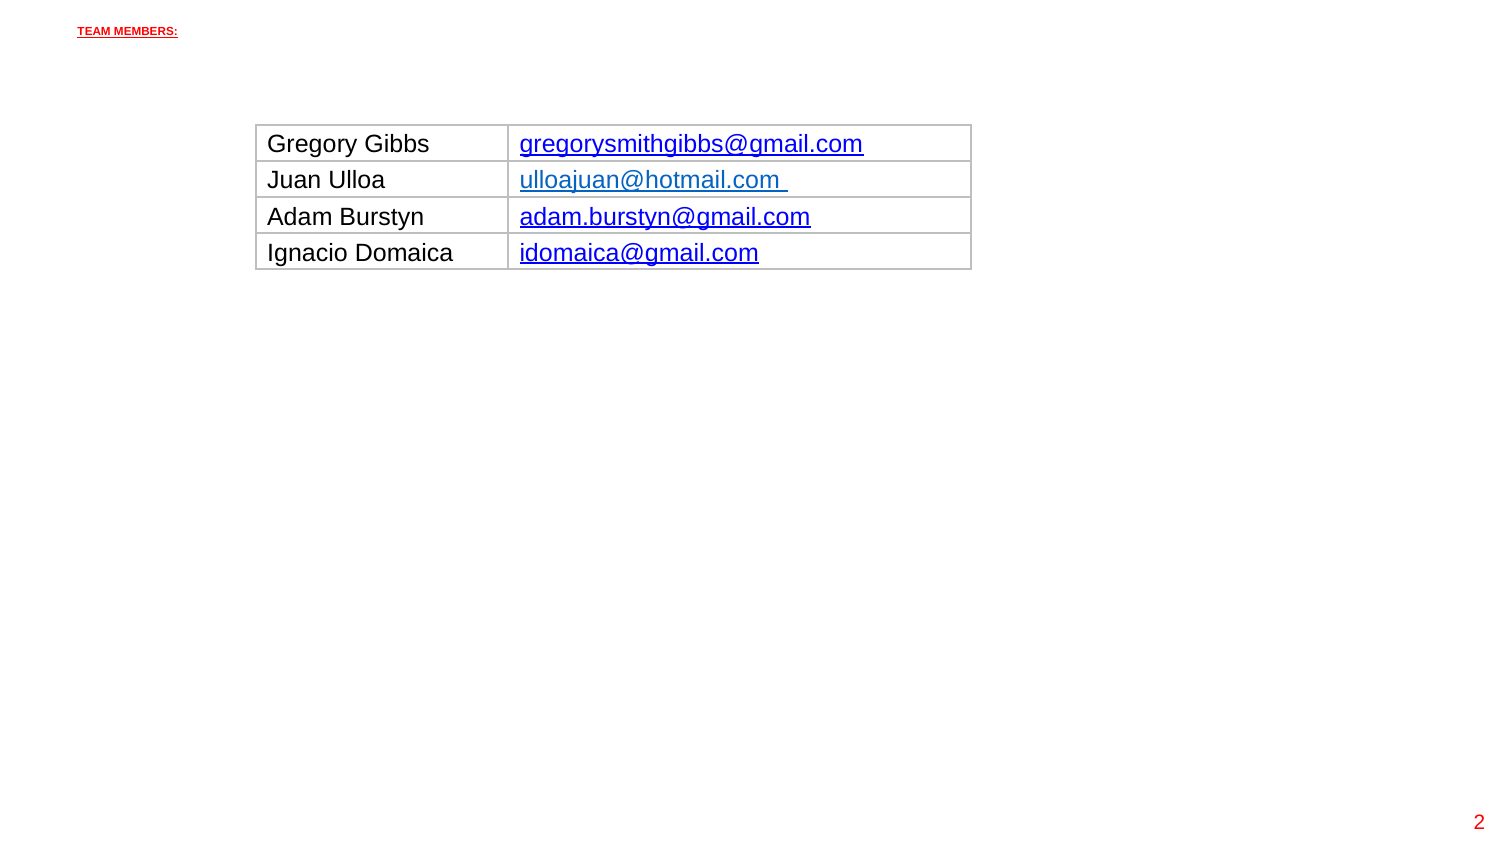

# TEAM MEMBERS:
| Gregory Gibbs | gregorysmithgibbs@gmail.com |
| --- | --- |
| Juan Ulloa | ulloajuan@hotmail.com |
| Adam Burstyn | adam.burstyn@gmail.com |
| Ignacio Domaica | idomaica@gmail.com |
2